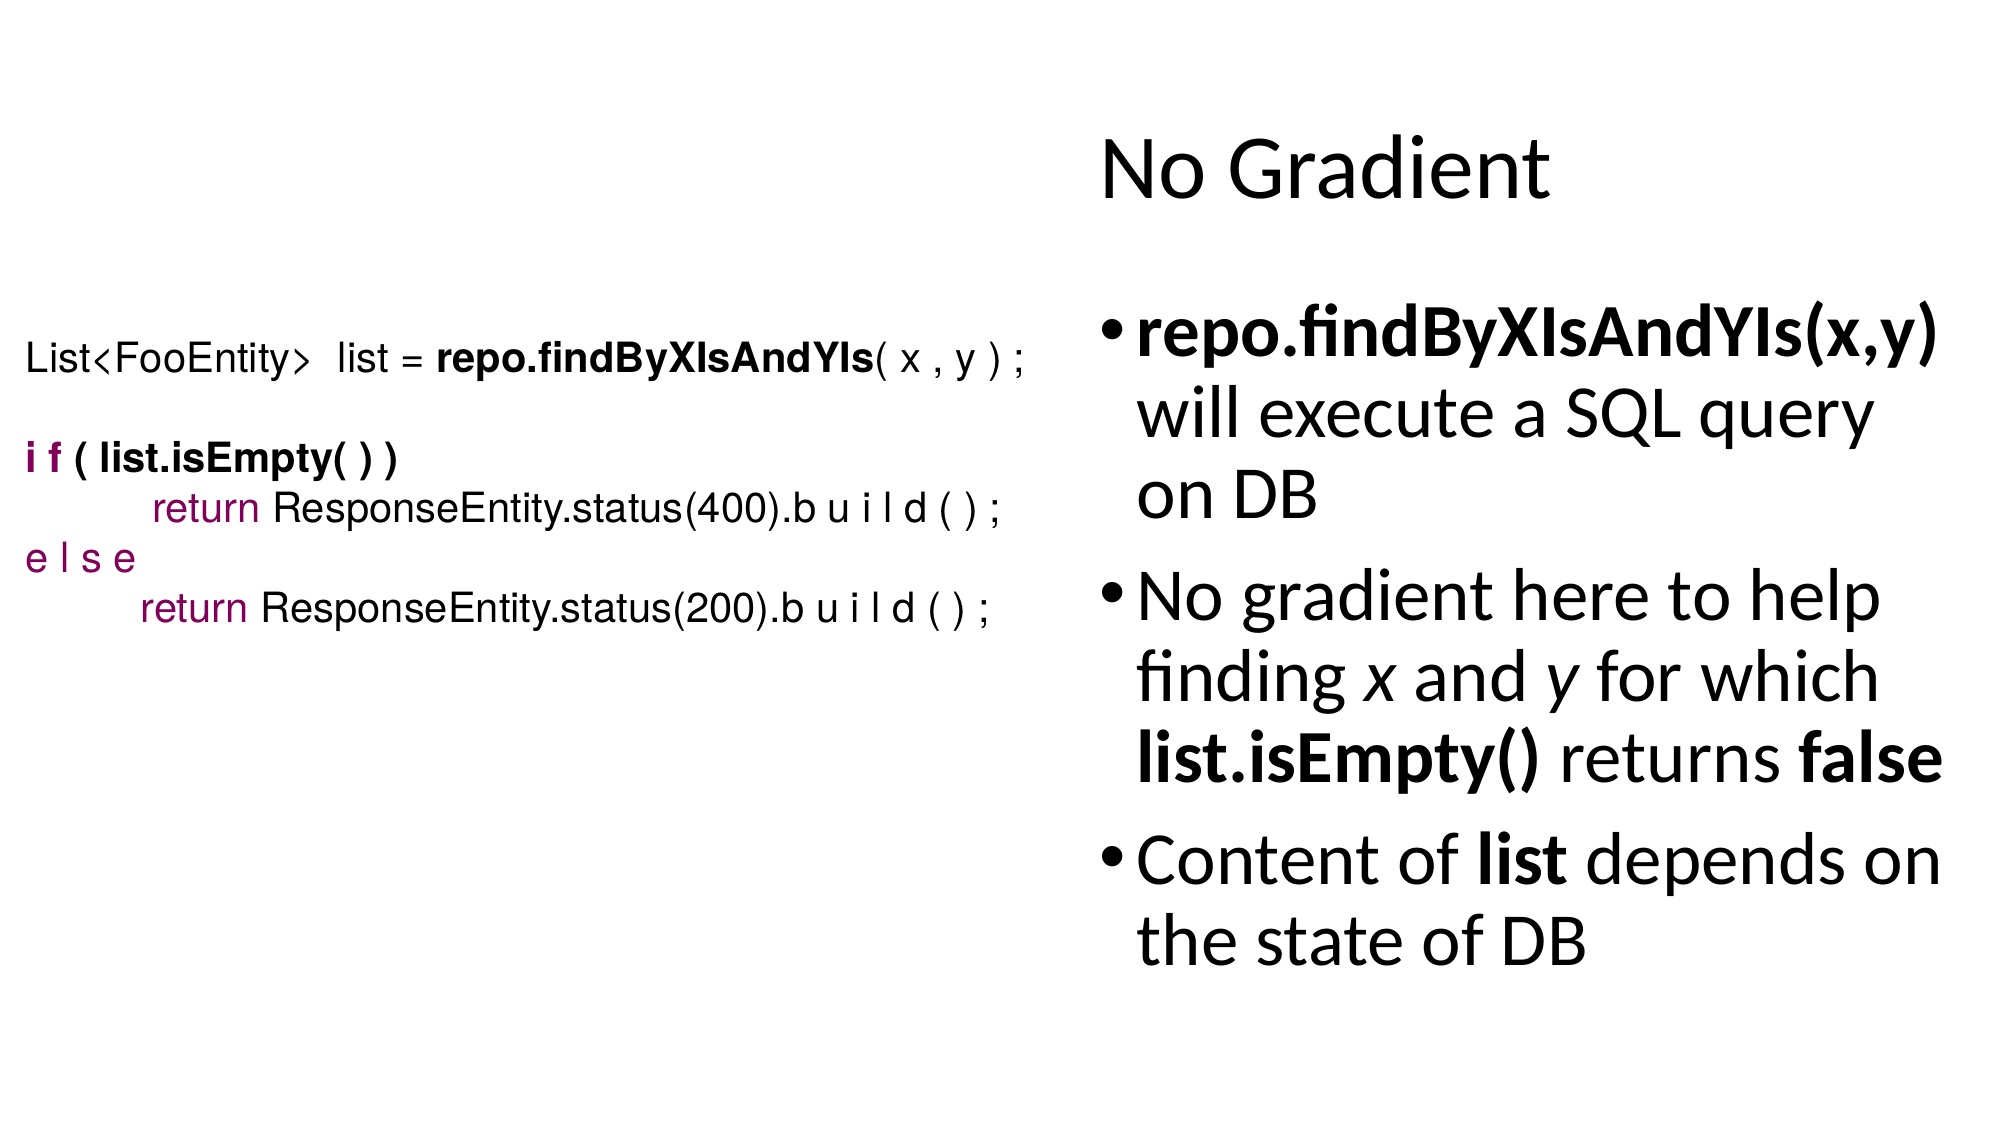

# No Gradient
repo.findByXIsAndYIs(x,y) will execute a SQL query on DB
No gradient here to help finding x and y for which list.isEmpty() returns false
Content of list depends on the state of DB
List<FooEntity>  list = repo.findByXIsAndYIs( x , y ) ;

i f ( list.isEmpty( ) )
           return ResponseEntity.status(400).b u i l d ( ) ;
e l s e
          return ResponseEntity.status(200).b u i l d ( ) ;